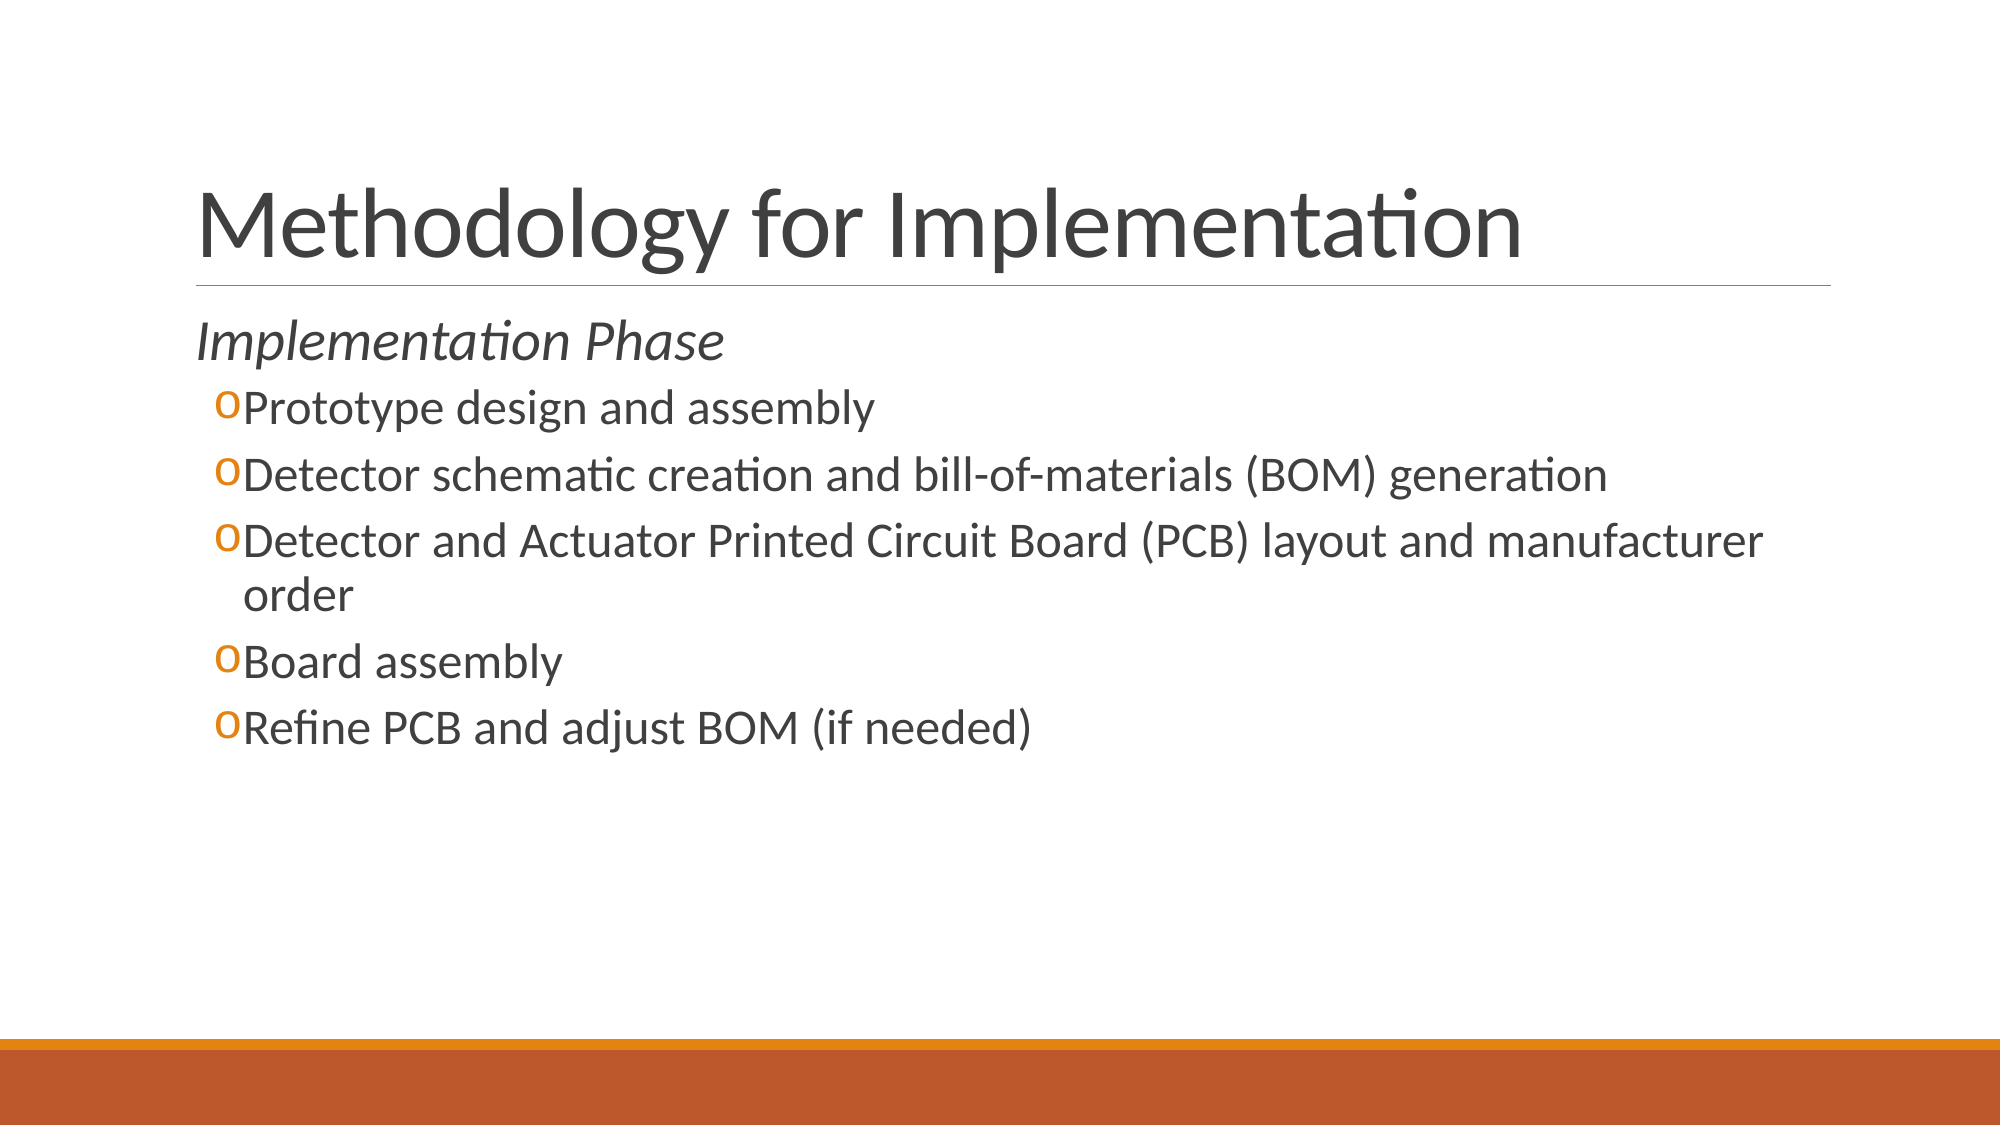

# Methodology for Implementation
Implementation Phase
Prototype design and assembly
Detector schematic creation and bill-of-materials (BOM) generation
Detector and Actuator Printed Circuit Board (PCB) layout and manufacturer order
Board assembly
Refine PCB and adjust BOM (if needed)